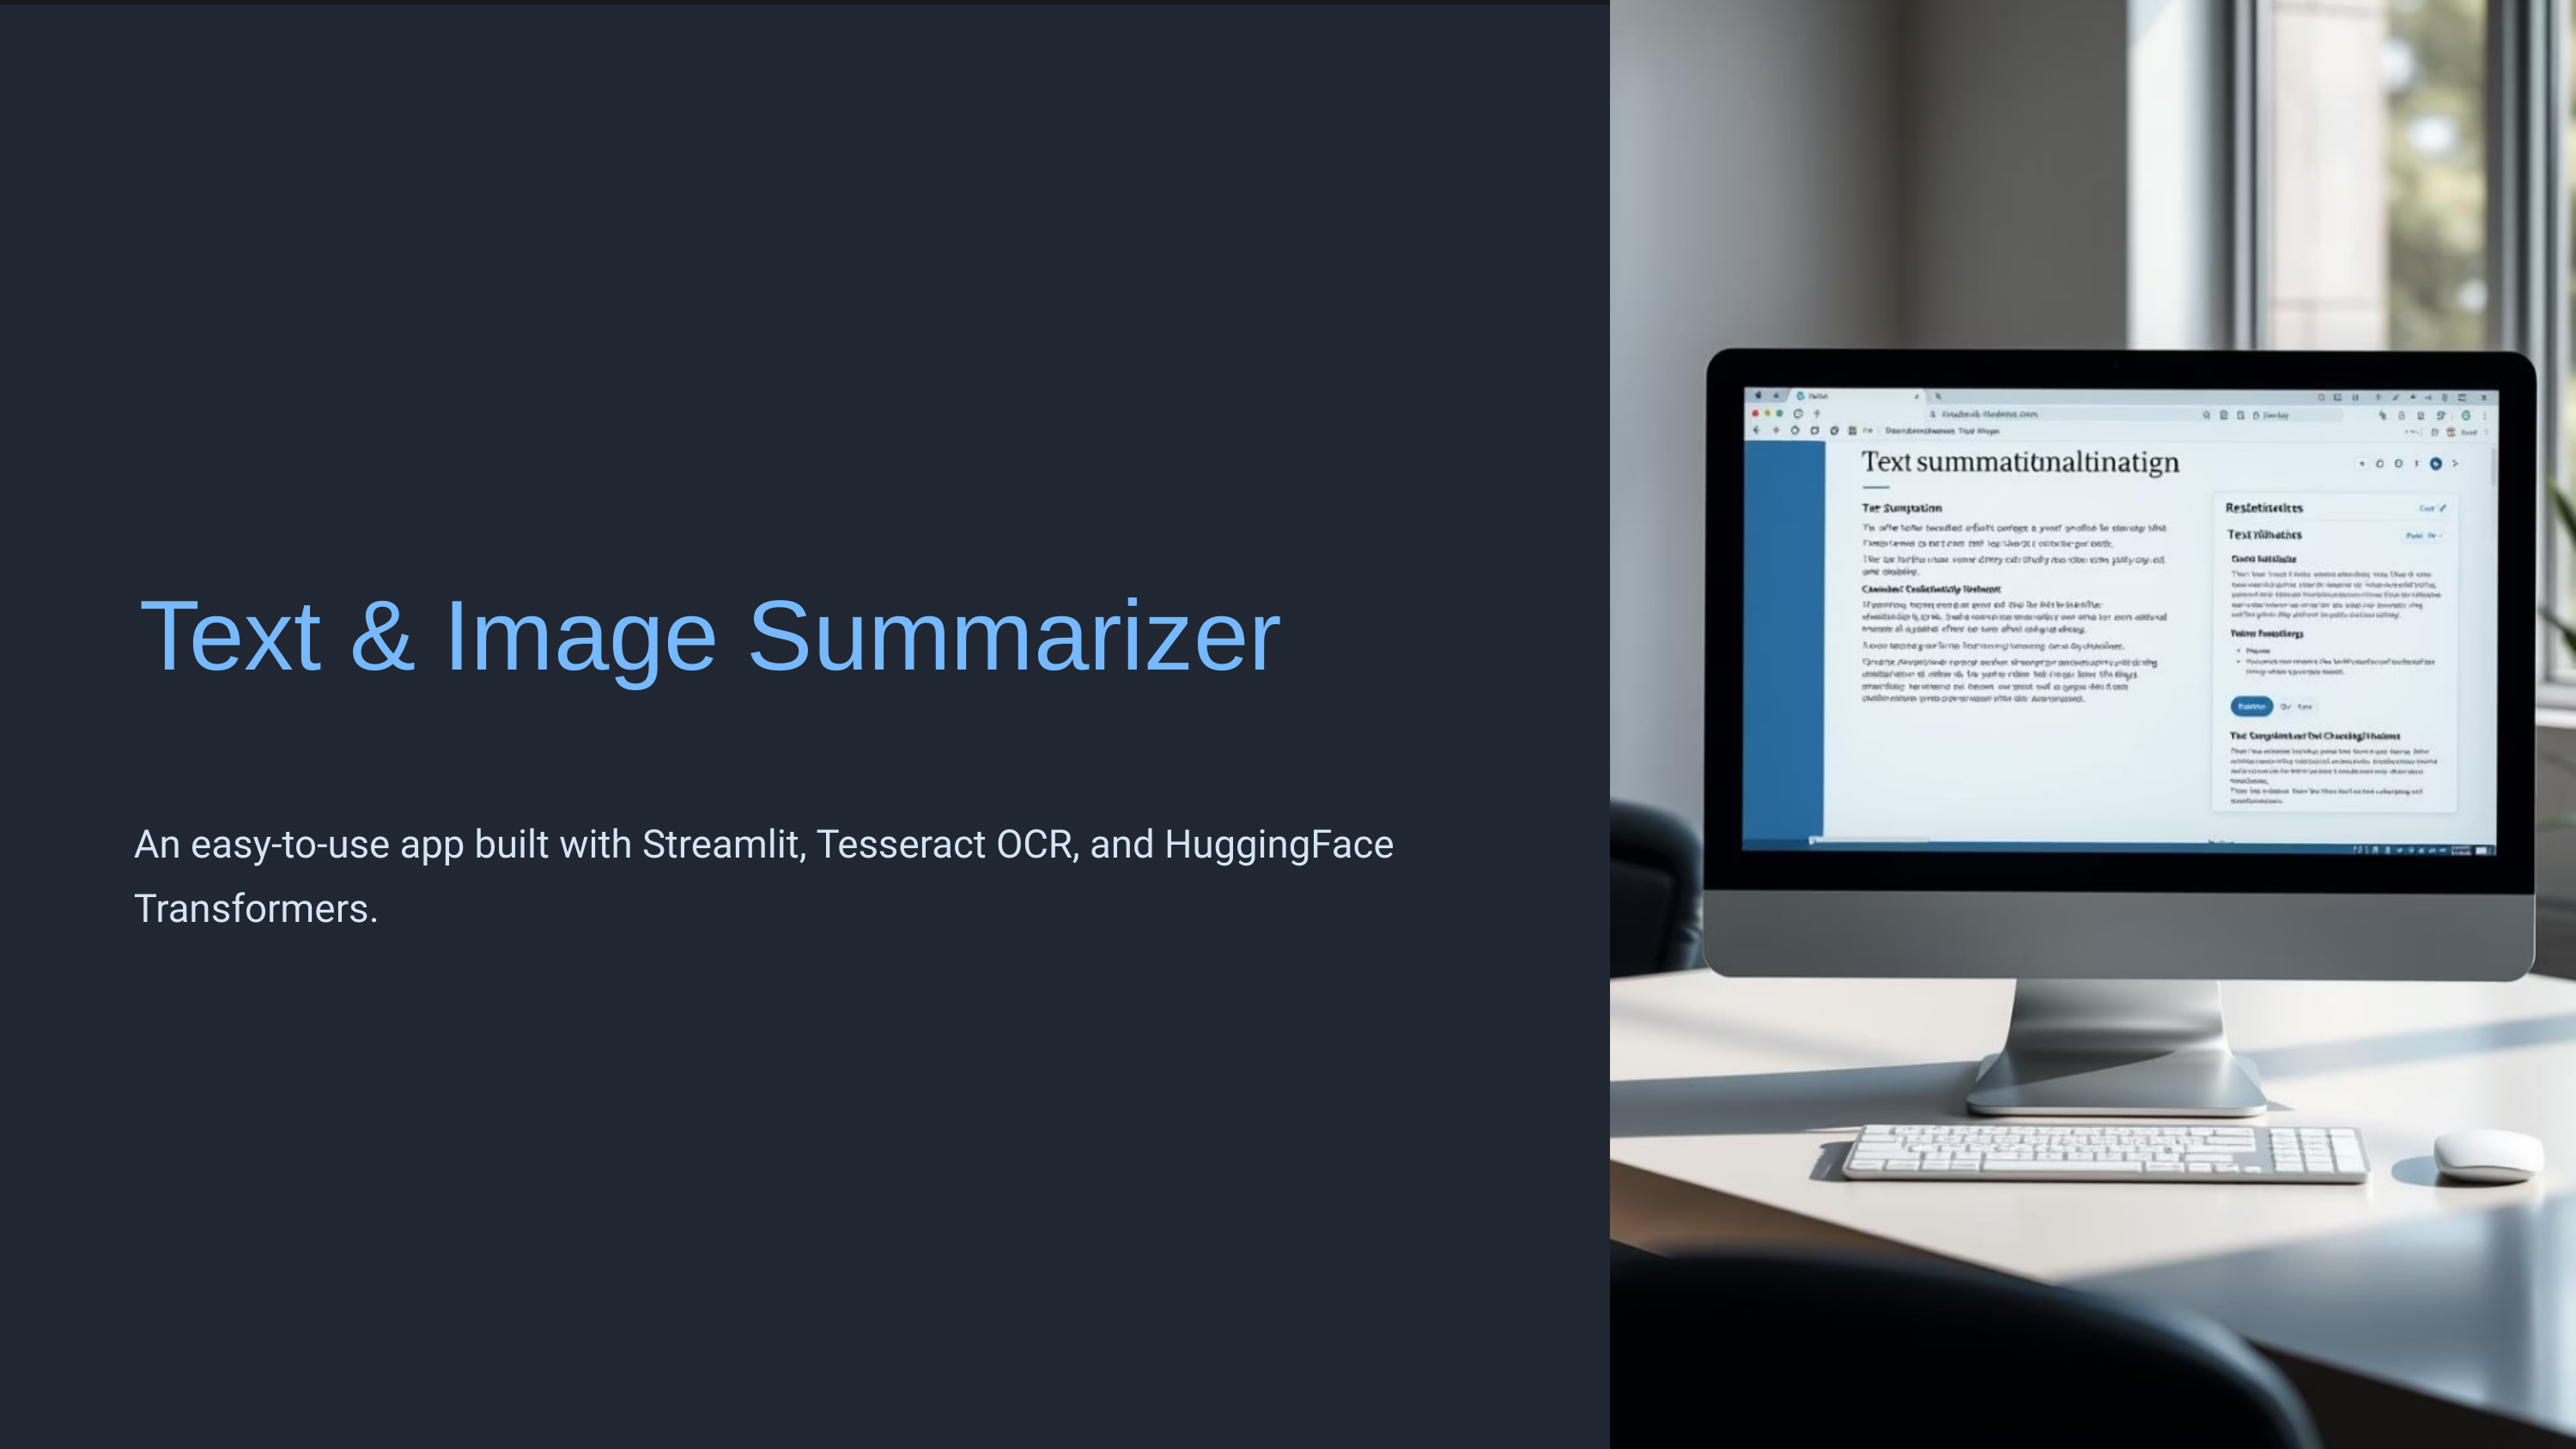

Text & Image Summarizer

An easy-to-use app built with Streamlit, Tesseract OCR, and HuggingFace Transformers.